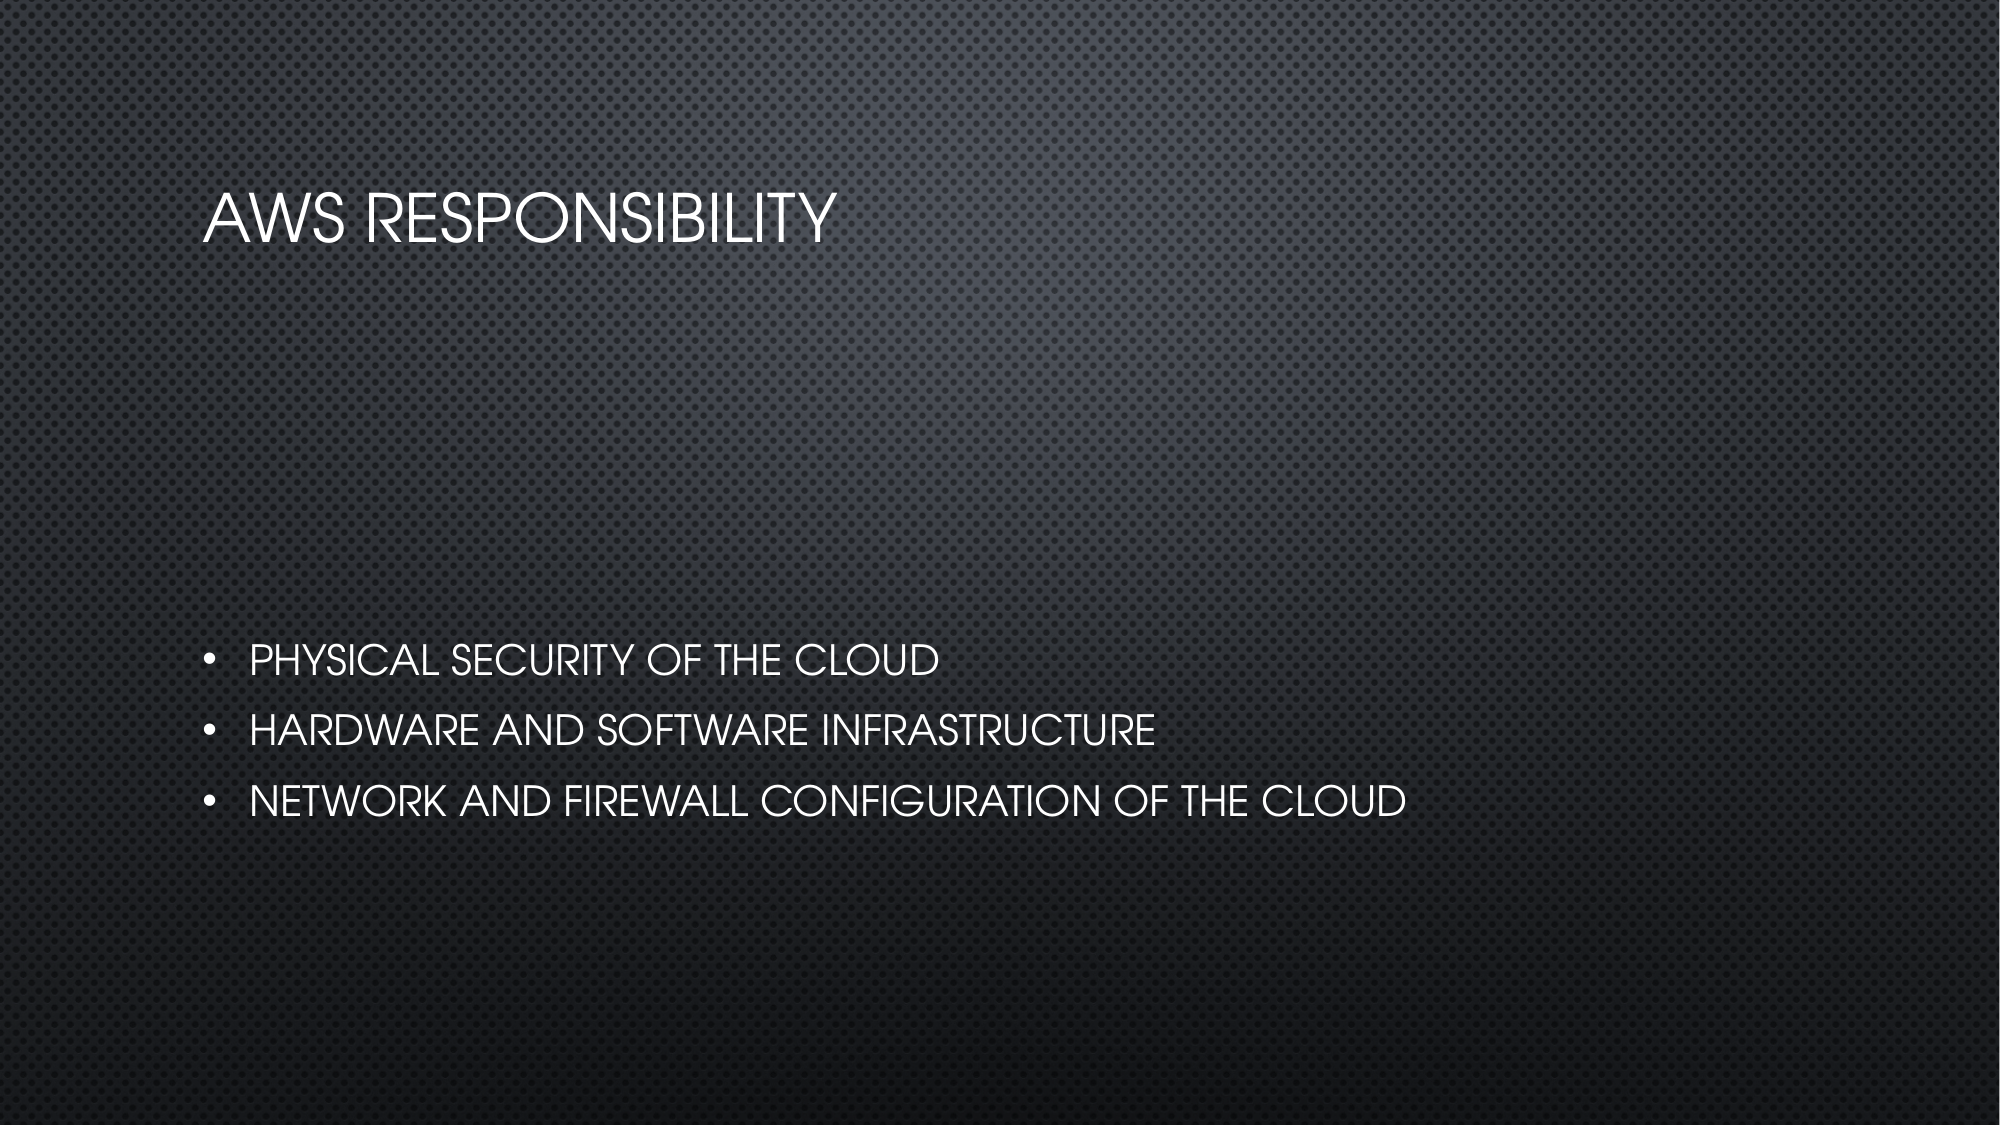

# AWS Responsibility

Physical security of the cloud
Hardware and software infrastructure
Network and firewall configuration of the cloud